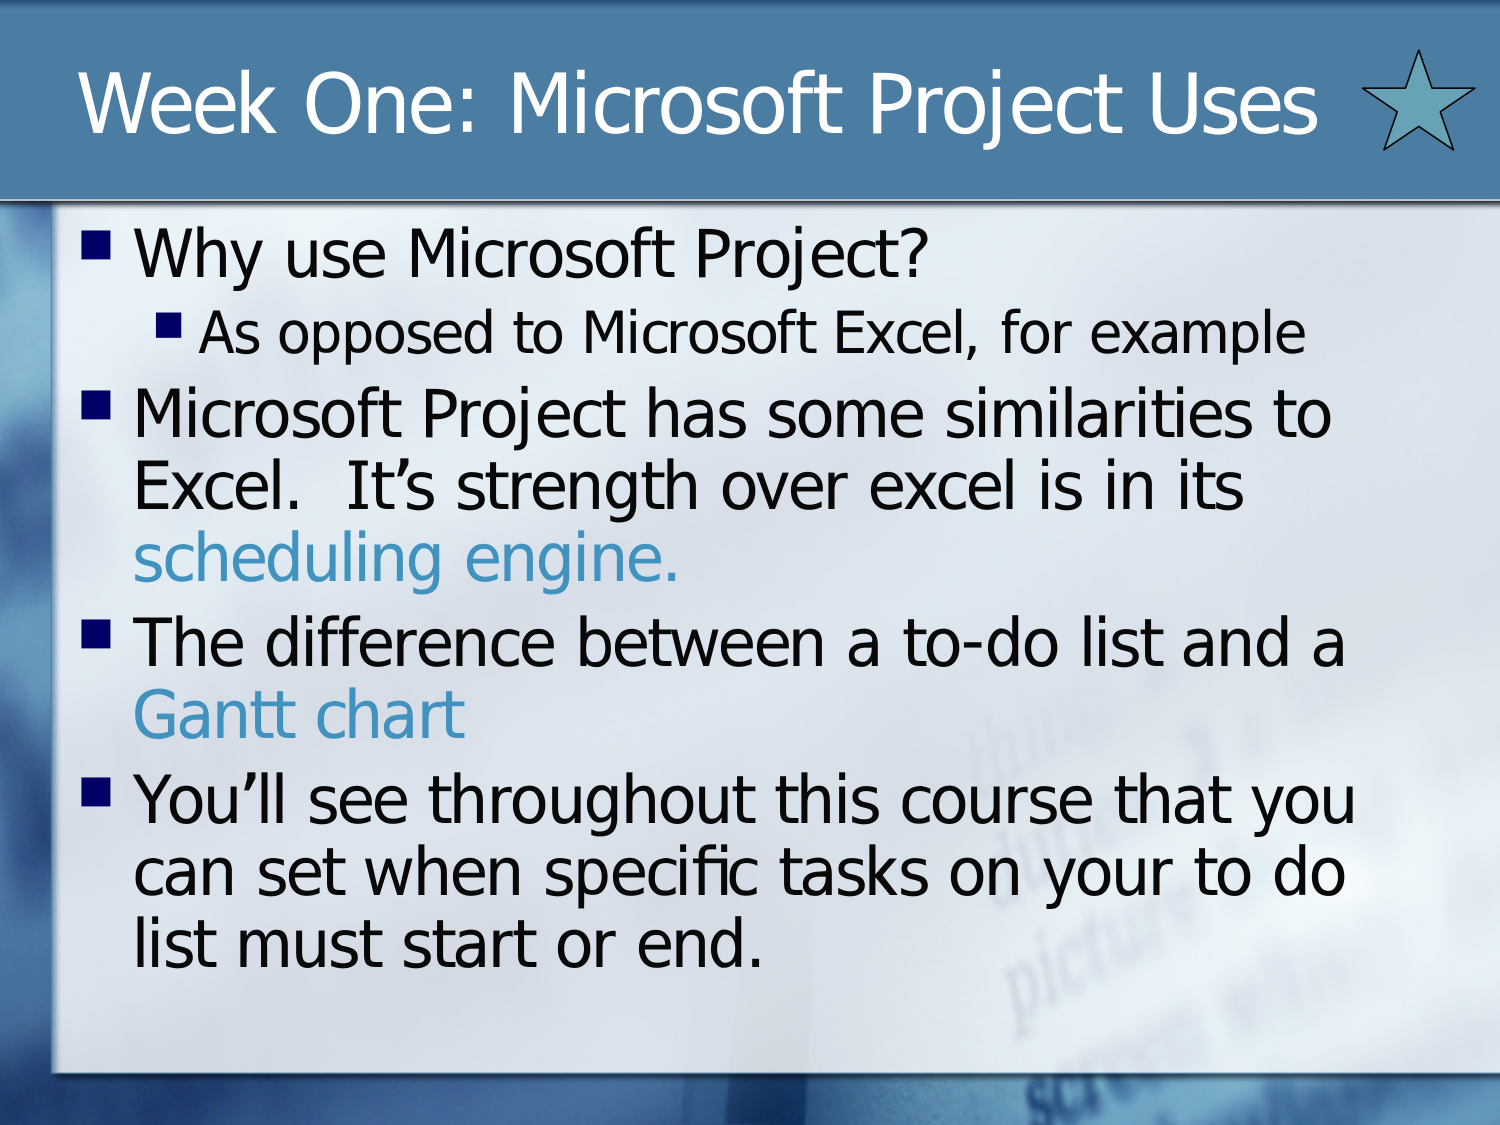

# Week One: Microsoft Project Uses

Why use Microsoft Project?
As opposed to Microsoft Excel, for example
Microsoft Project has some similarities to Excel.  It’s strength over excel is in its scheduling engine.
The difference between a to-do list and a Gantt chart
You’ll see throughout this course that you can set when specific tasks on your to do list must start or end.